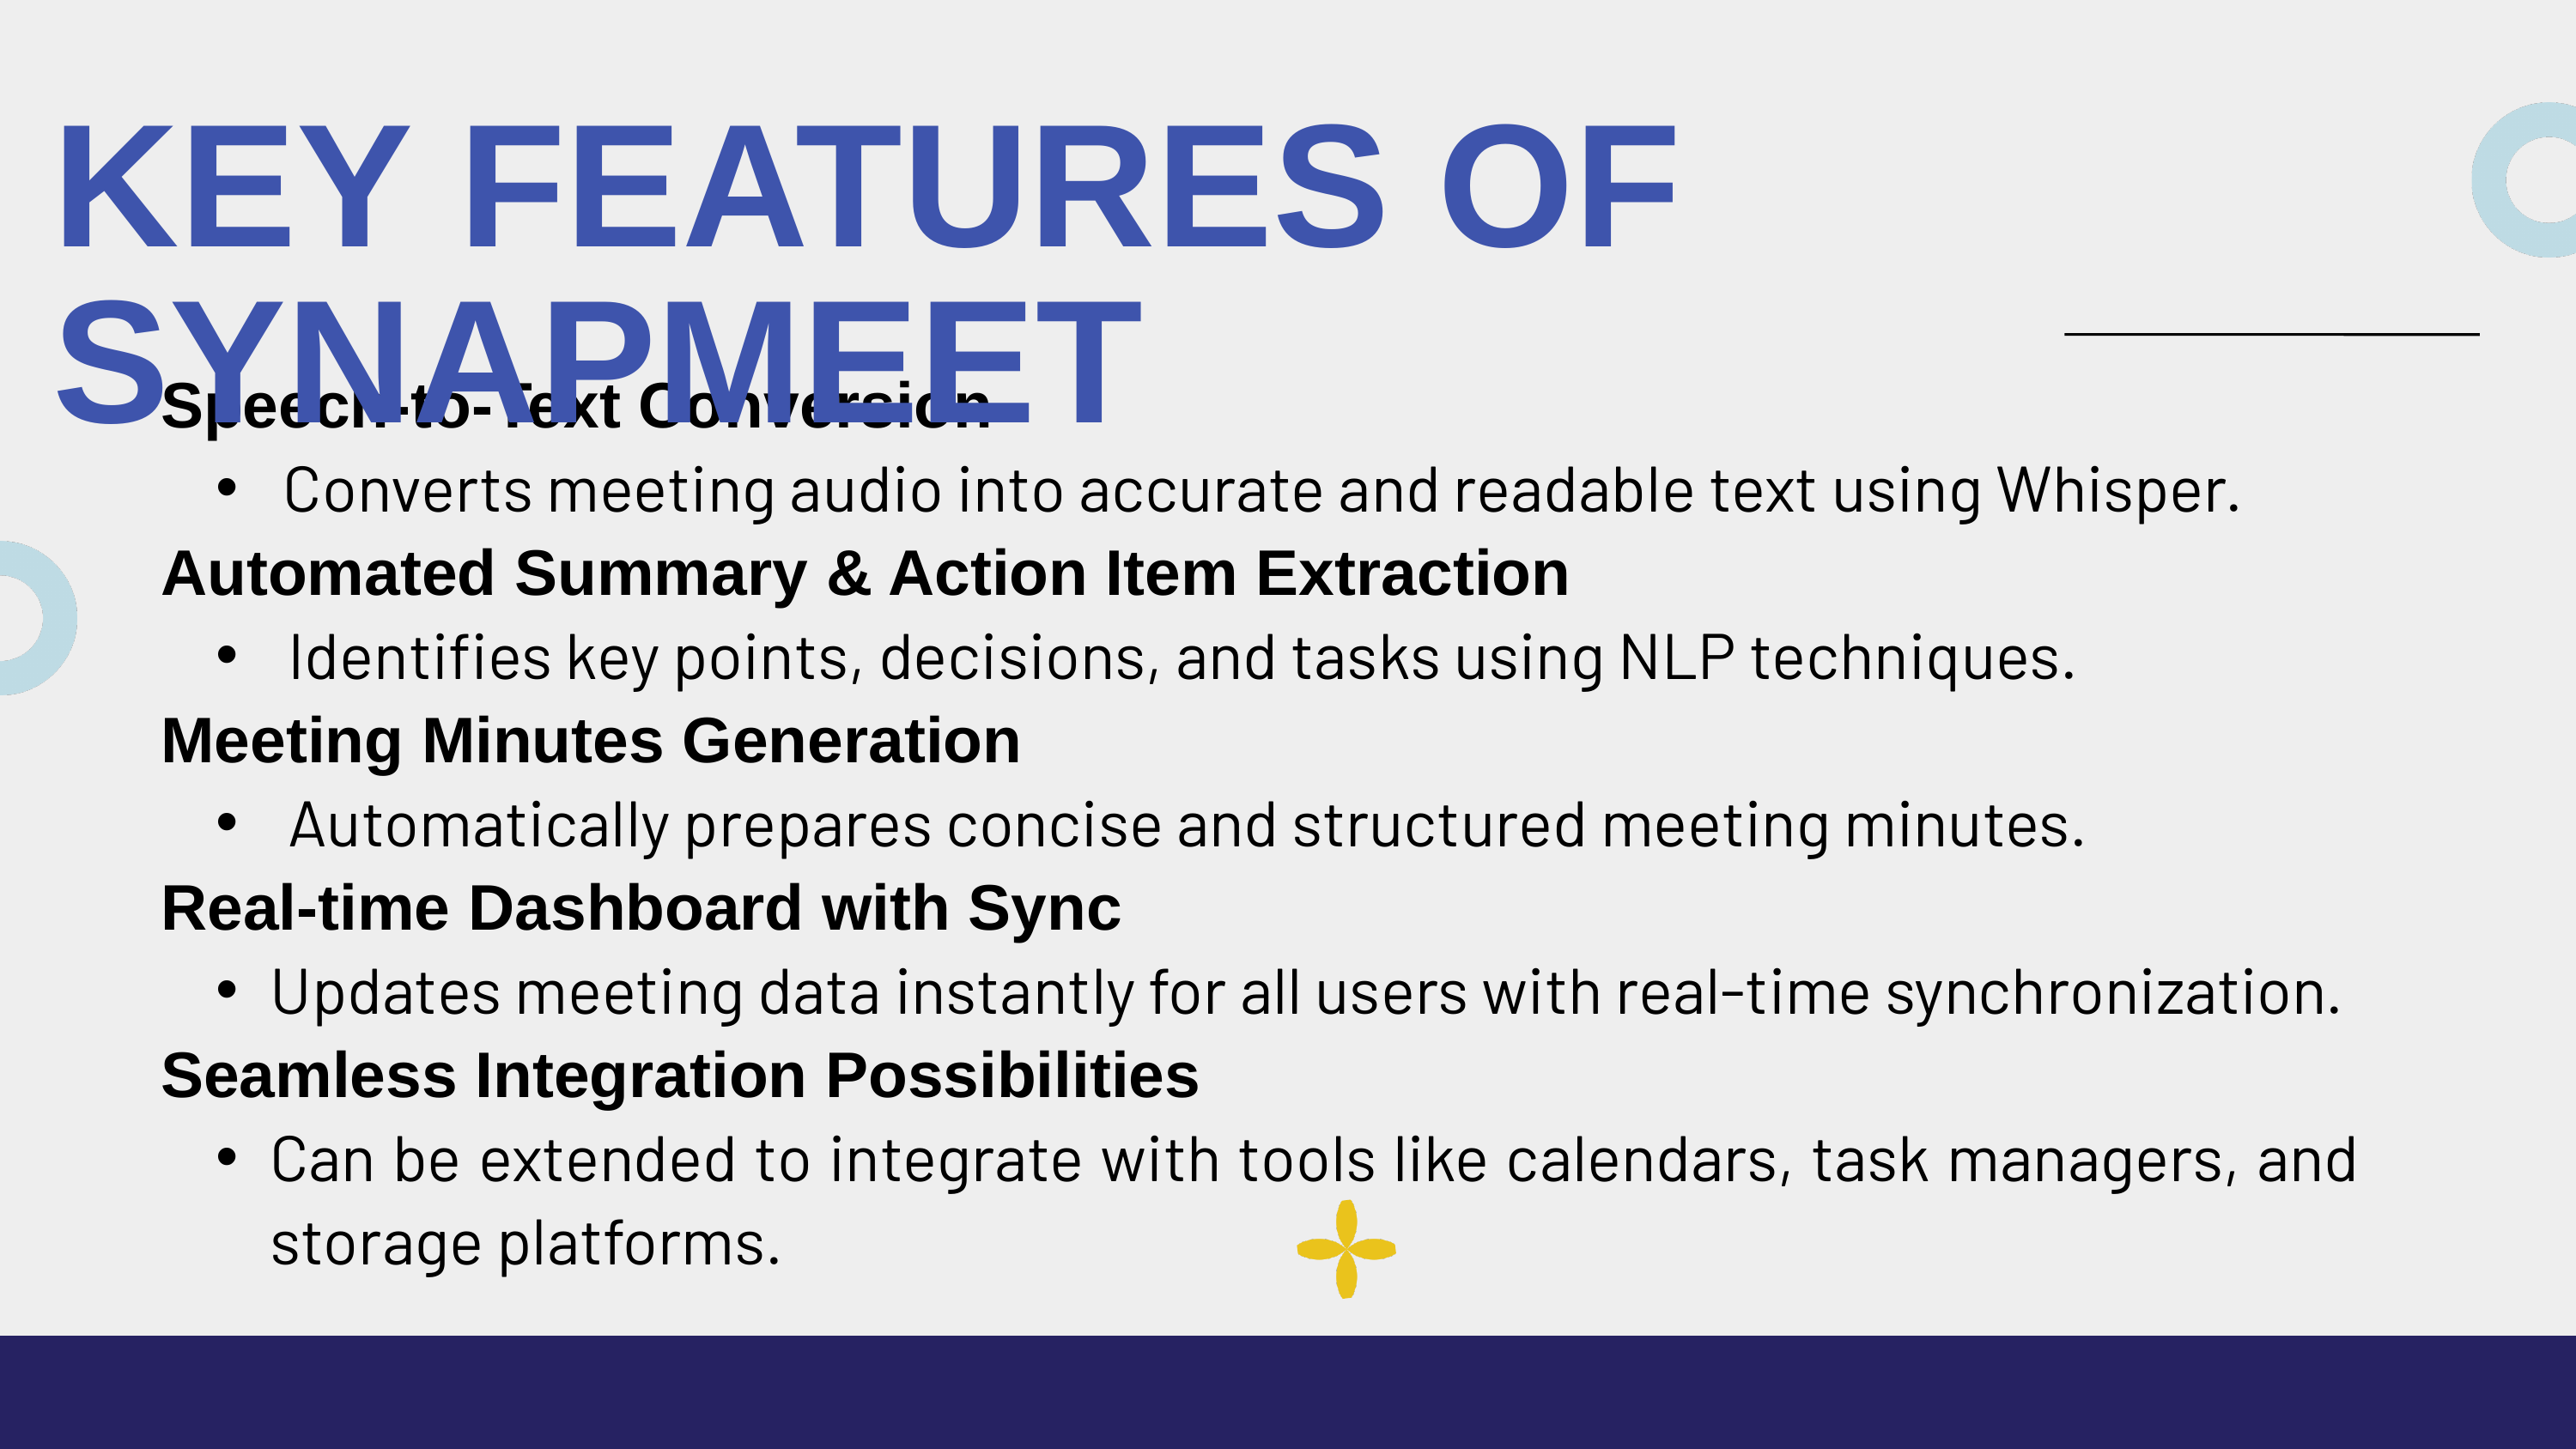

KEY FEATURES OF SYNAPMEET

Speech-to-Text Conversion
 Converts meeting audio into accurate and readable text using Whisper.
Automated Summary & Action Item Extraction
 Identifies key points, decisions, and tasks using NLP techniques.
Meeting Minutes Generation
 Automatically prepares concise and structured meeting minutes.
Real-time Dashboard with Sync
Updates meeting data instantly for all users with real-time synchronization.
Seamless Integration Possibilities
Can be extended to integrate with tools like calendars, task managers, and storage platforms.